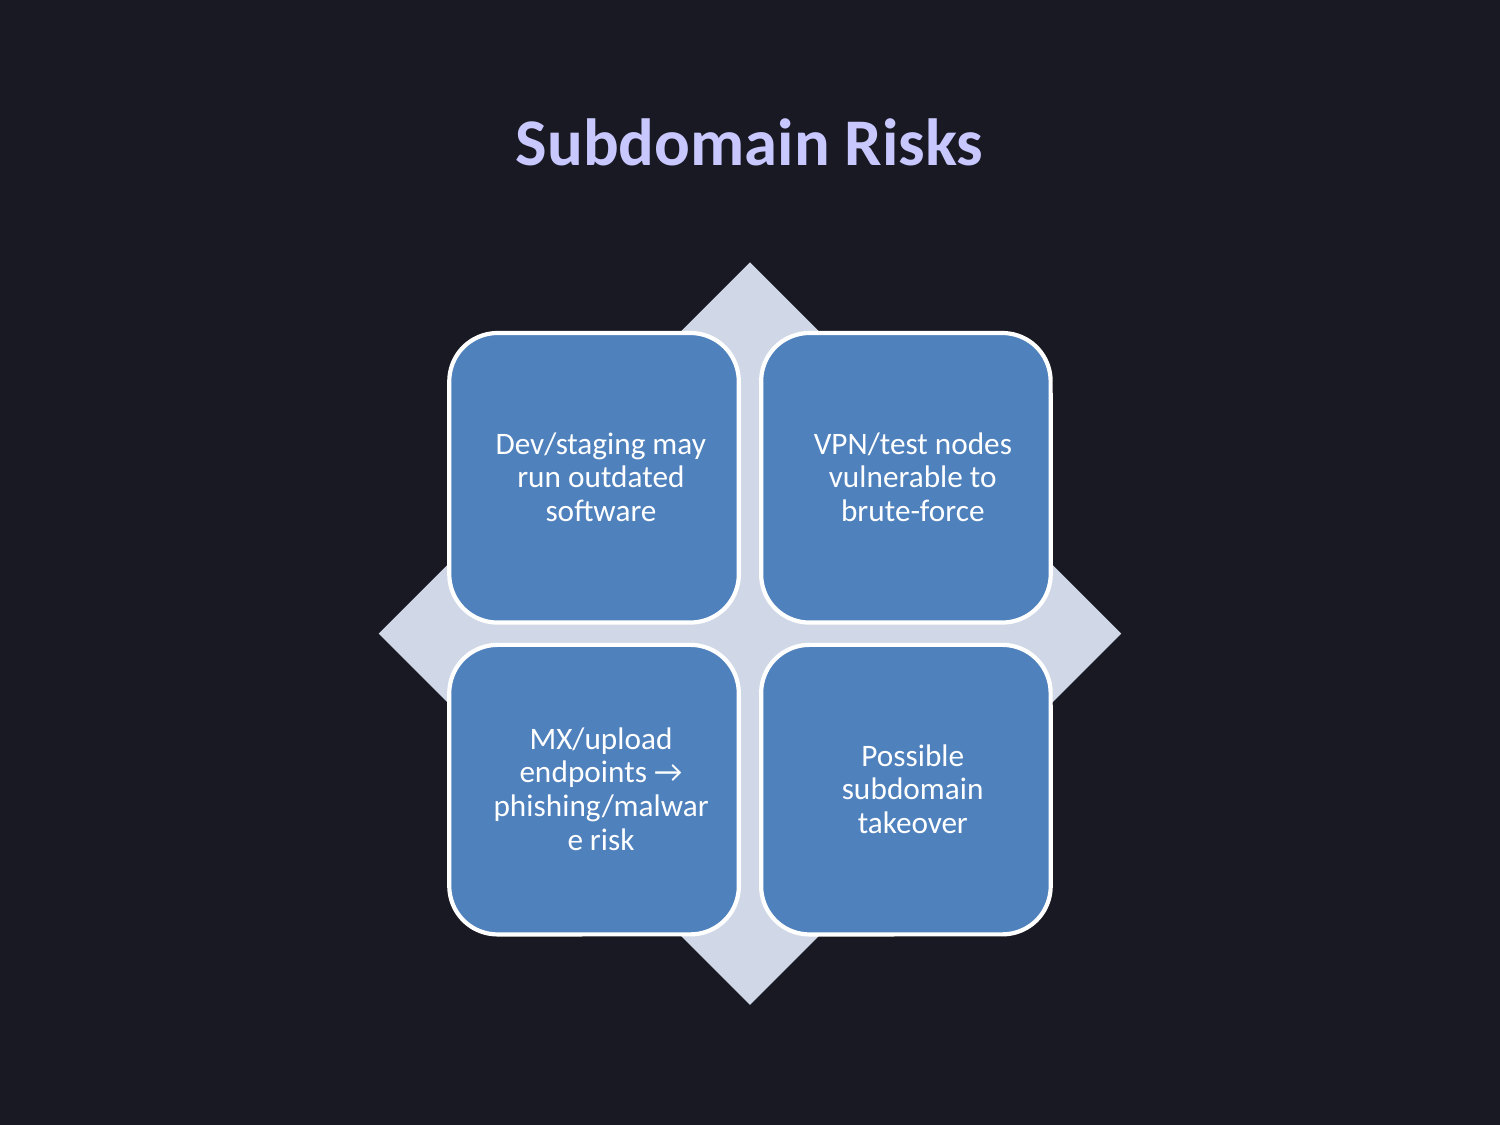

# Subdomain Risks
Dev/staging may run outdated software
VPN/test nodes vulnerable to brute-force
MX/upload endpoints → phishing/malware risk
Possible subdomain takeover